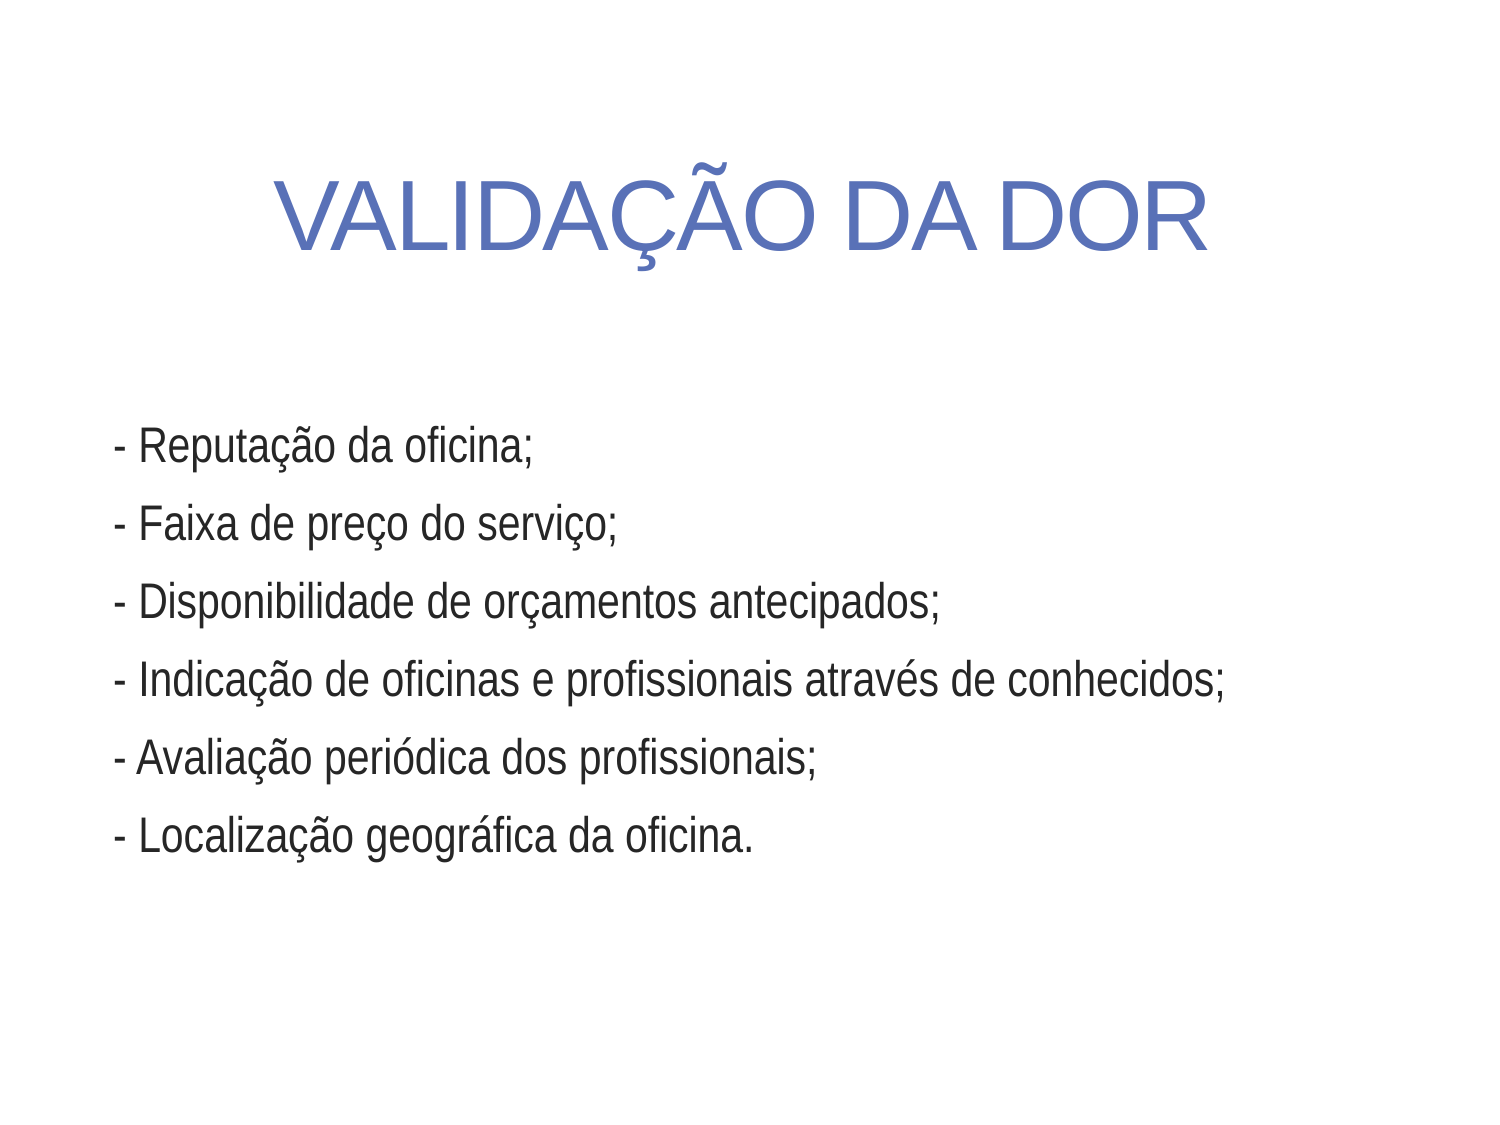

# VALIDAÇÃO DA DOR

- Reputação da oficina;
- Faixa de preço do serviço;
- Disponibilidade de orçamentos antecipados;
- Indicação de oficinas e profissionais através de conhecidos;
- Avaliação periódica dos profissionais;
- Localização geográfica da oficina.